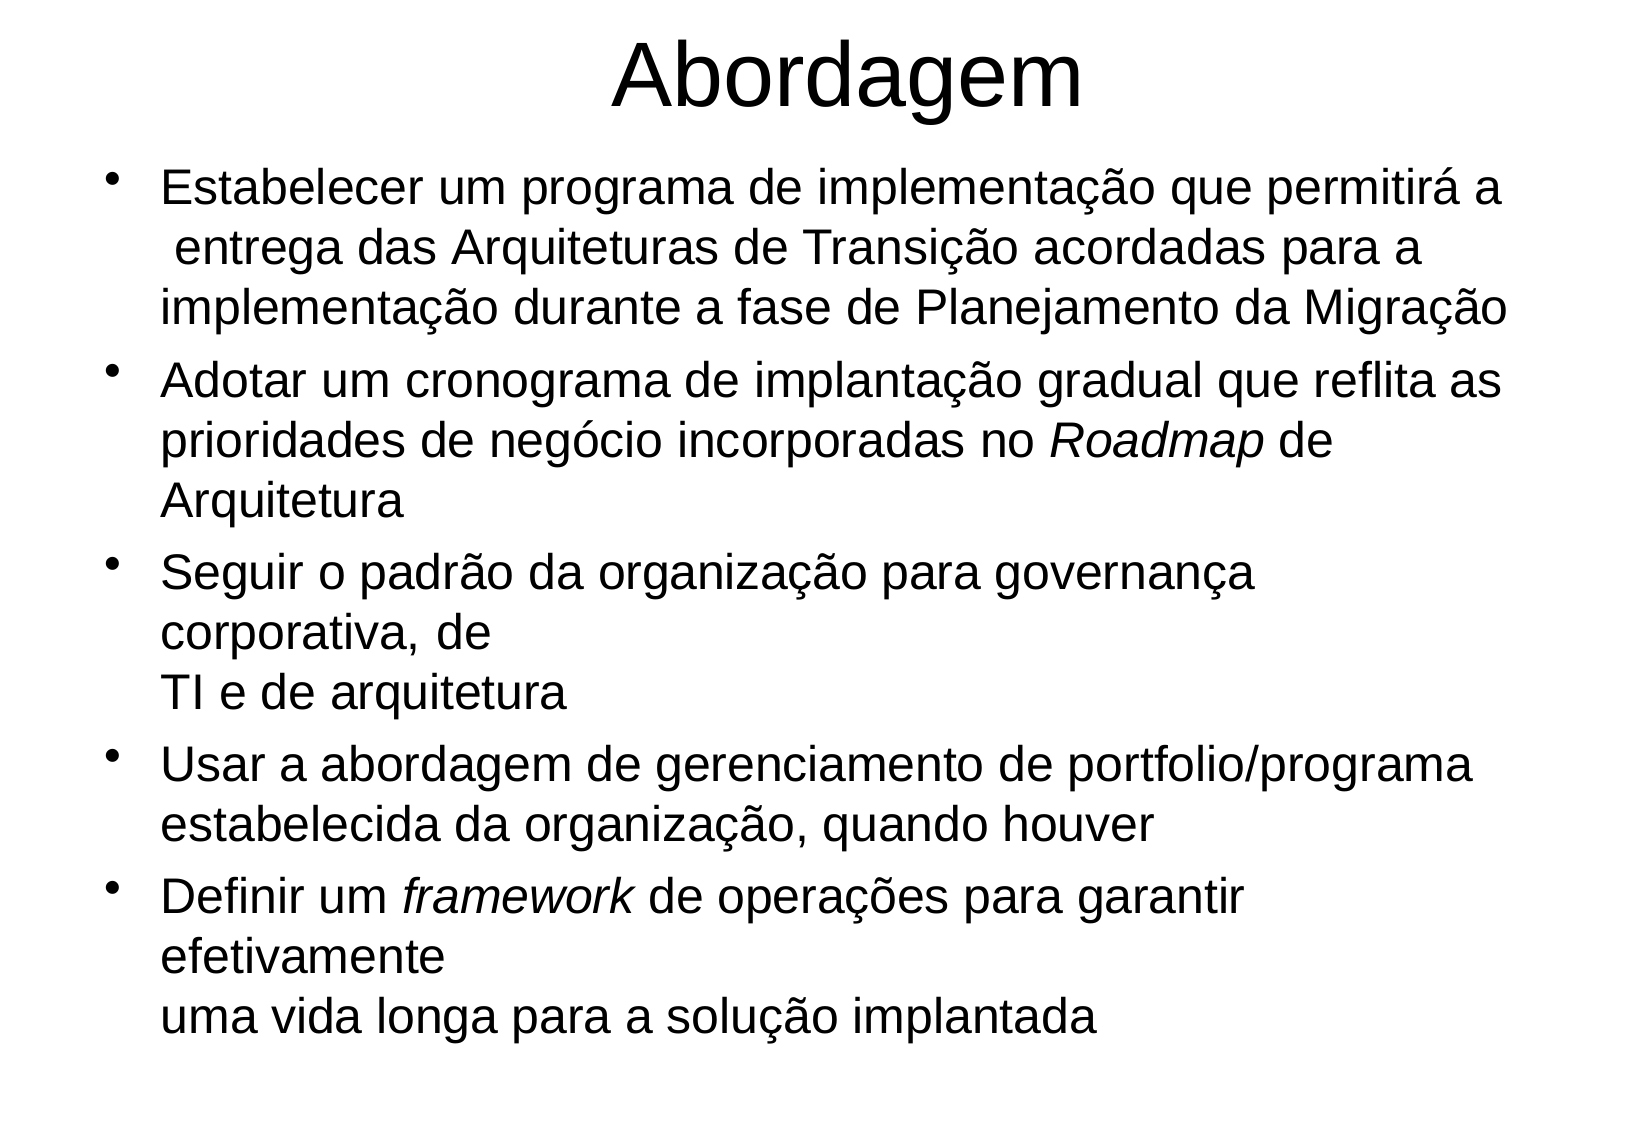

# Abordagem
Estabelecer um programa de implementação que permitirá a  entrega das Arquiteturas de Transição acordadas para a  implementação durante a fase de Planejamento da Migração
Adotar um cronograma de implantação gradual que reflita as
prioridades de negócio incorporadas no Roadmap de Arquitetura
Seguir o padrão da organização para governança corporativa, de
TI e de arquitetura
Usar a abordagem de gerenciamento de portfolio/programa
estabelecida da organização, quando houver
Definir um framework de operações para garantir efetivamente
uma vida longa para a solução implantada